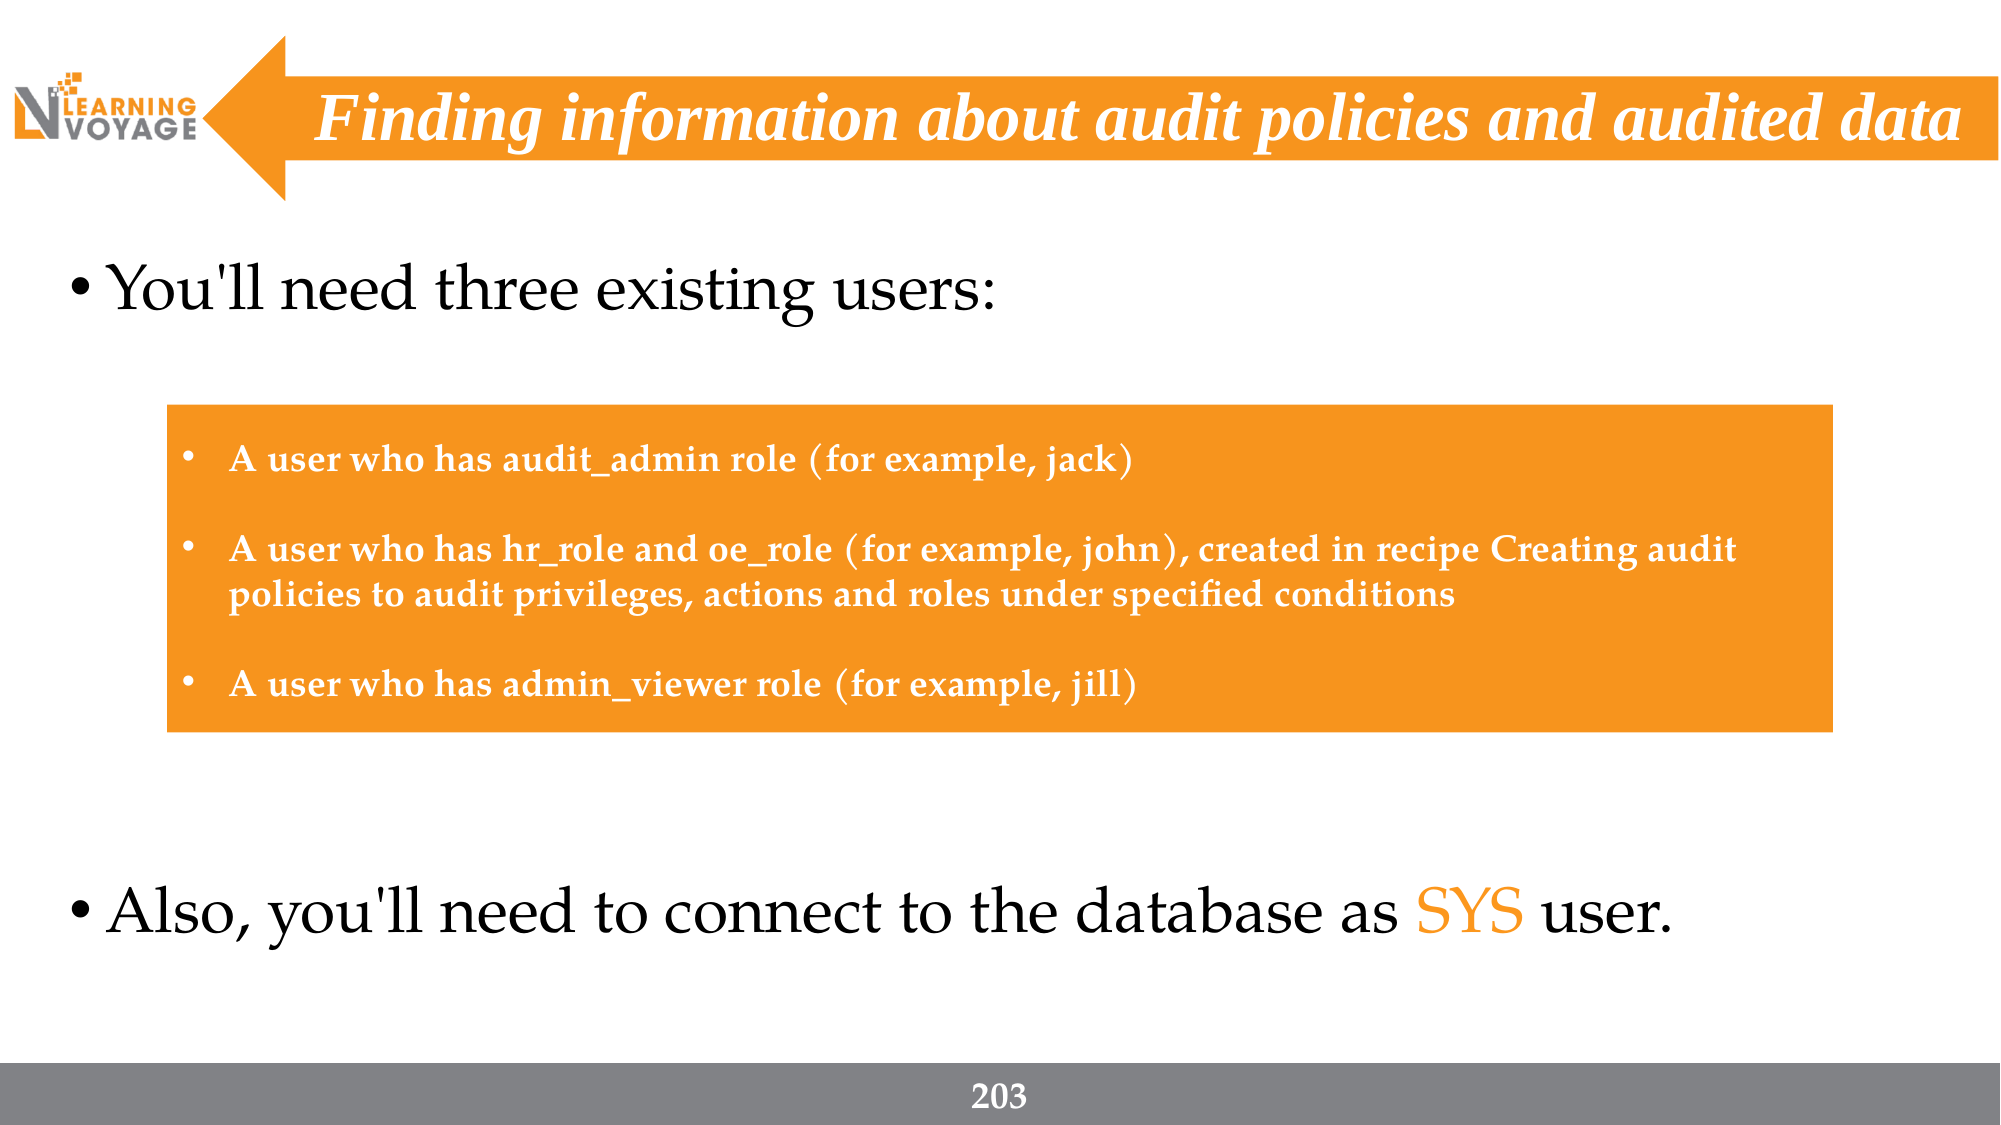

# Finding information about audit policies and audited data
You'll need three existing users:

Also, you'll need to connect to the database as SYS user.

A user who has audit_admin role (for example, jack)

A user who has hr_role and oe_role (for example, john), created in recipe Creating audit policies to audit privileges, actions and roles under specified conditions

A user who has admin_viewer role (for example, jill)
203